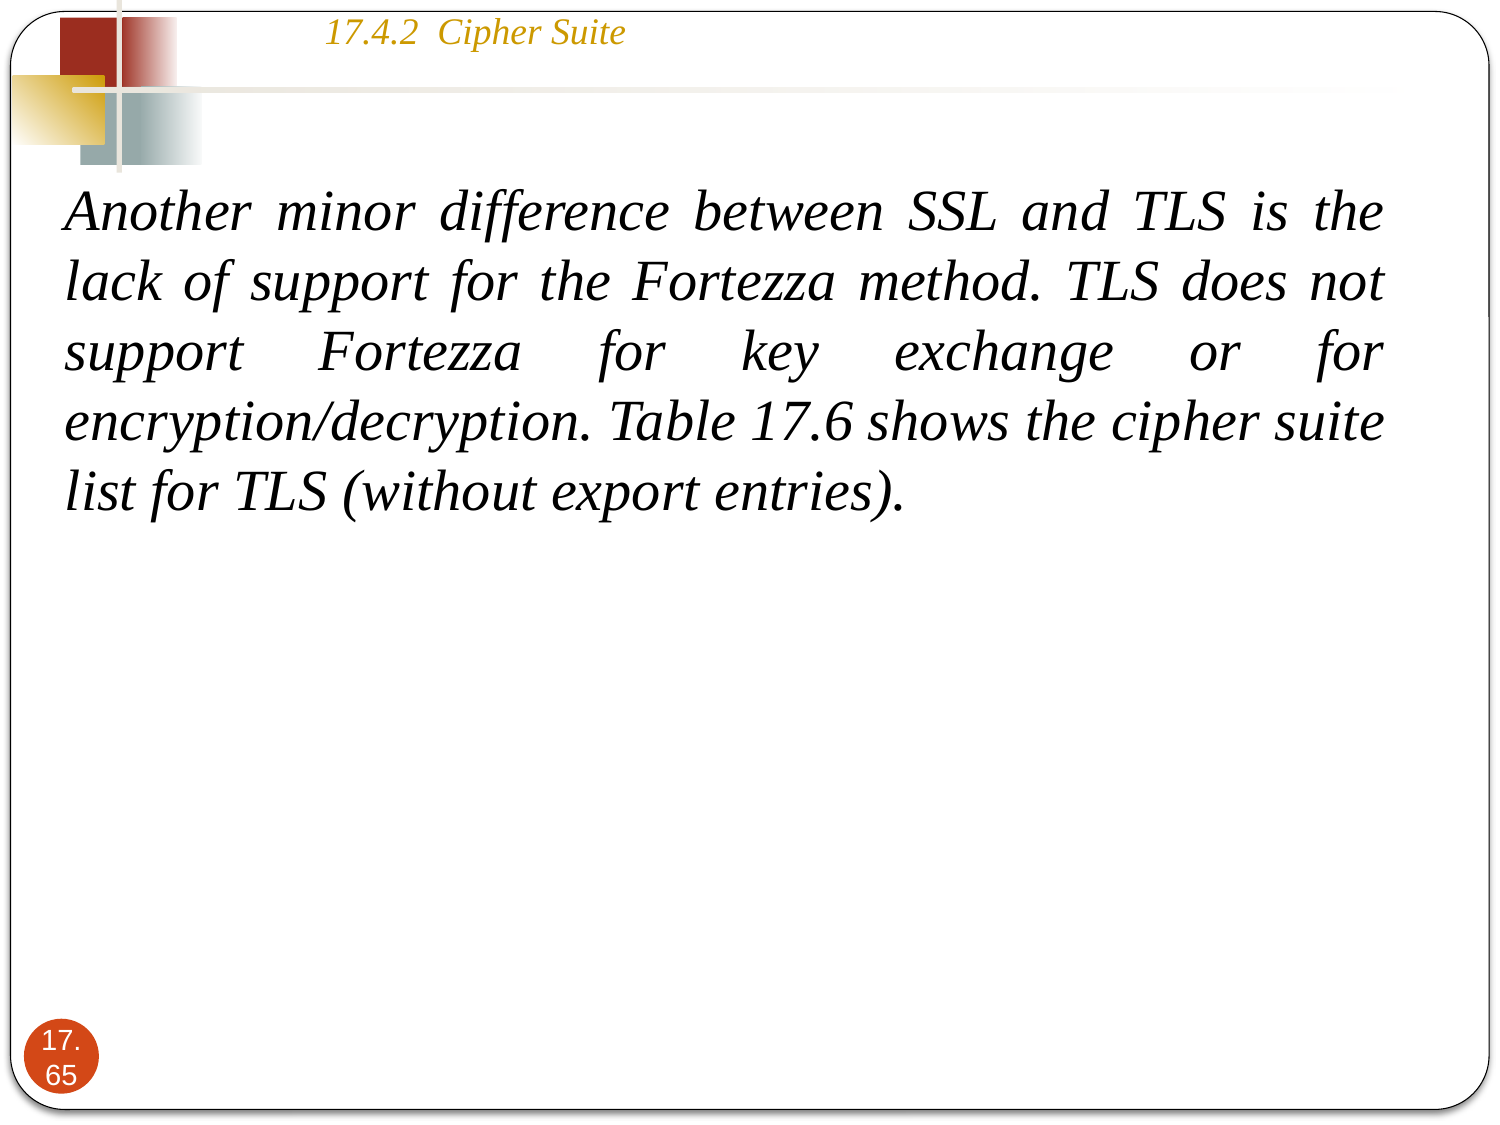

17.4.2  Cipher Suite

Another minor difference between SSL and TLS is the lack of support for the Fortezza method. TLS does not support Fortezza for key exchange or for encryption/decryption. Table 17.6 shows the cipher suite list for TLS (without export entries).
17.65